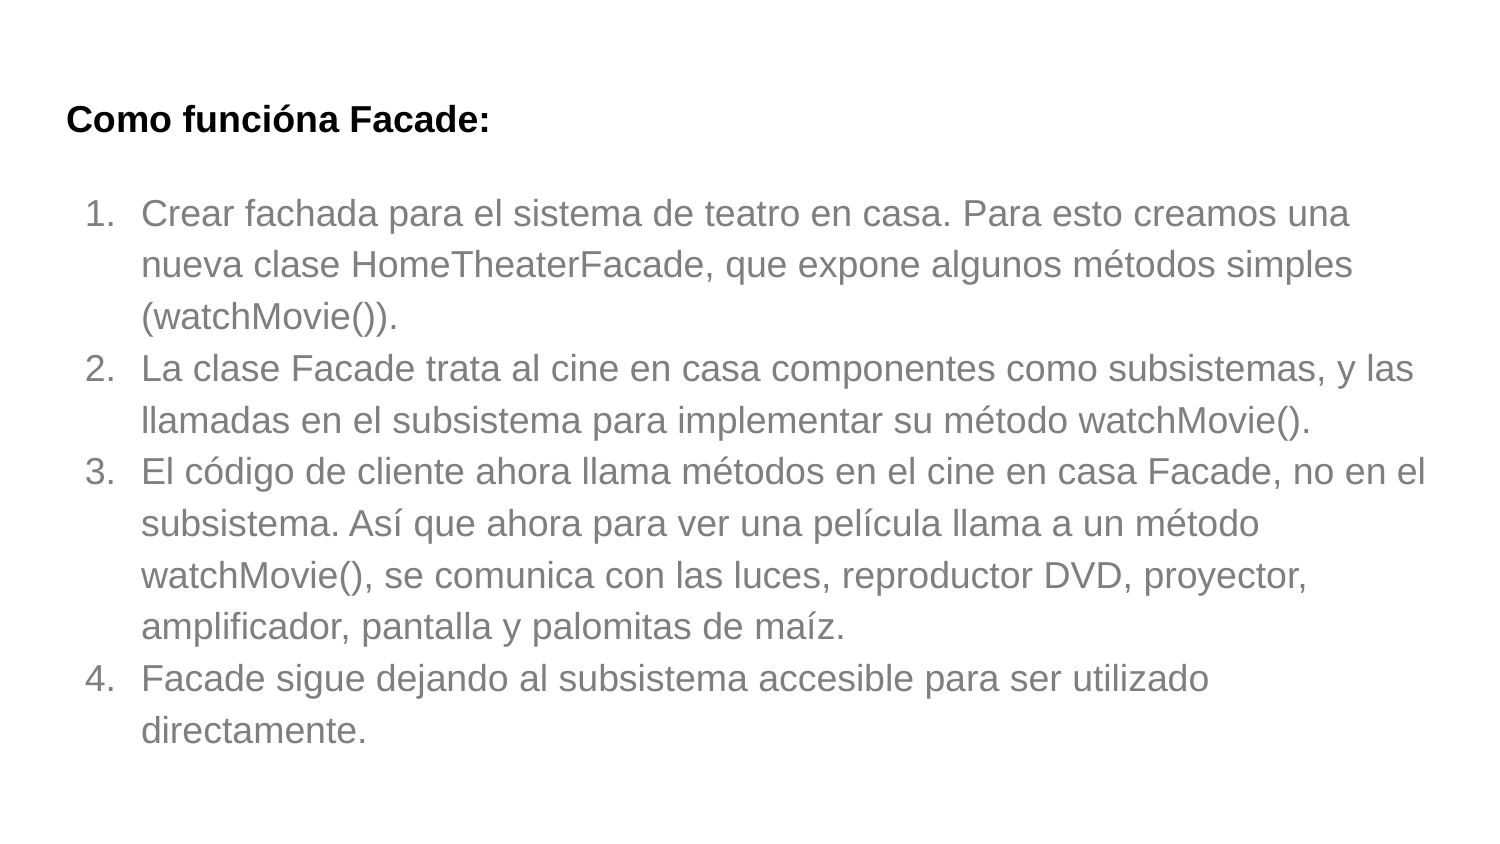

# Como funcióna Facade:
Crear fachada para el sistema de teatro en casa. Para esto creamos una nueva clase HomeTheaterFacade, que expone algunos métodos simples (watchMovie()).
La clase Facade trata al cine en casa componentes como subsistemas, y las llamadas en el subsistema para implementar su método watchMovie().
El código de cliente ahora llama métodos en el cine en casa Facade, no en el subsistema. Así que ahora para ver una película llama a un método watchMovie(), se comunica con las luces, reproductor DVD, proyector, amplificador, pantalla y palomitas de maíz.
Facade sigue dejando al subsistema accesible para ser utilizado directamente.